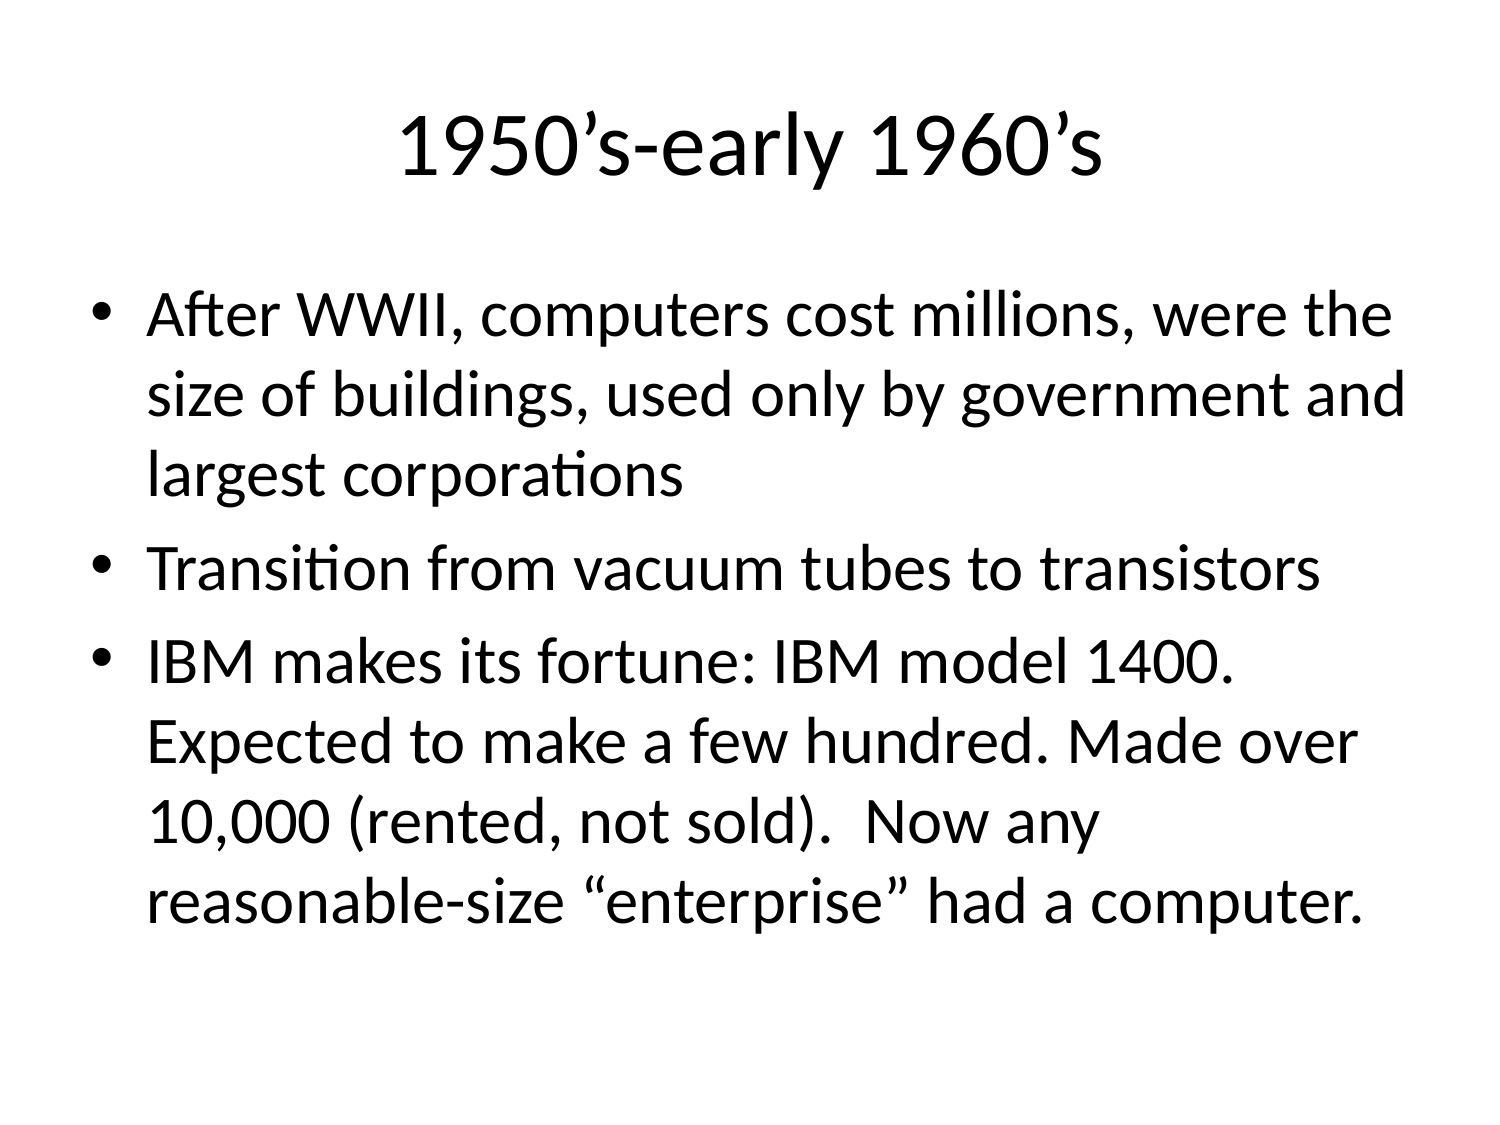

# 1950’s-early 1960’s
After WWII, computers cost millions, were the size of buildings, used only by government and largest corporations
Transition from vacuum tubes to transistors
IBM makes its fortune: IBM model 1400. Expected to make a few hundred. Made over 10,000 (rented, not sold).  Now any reasonable-size “enterprise” had a computer.